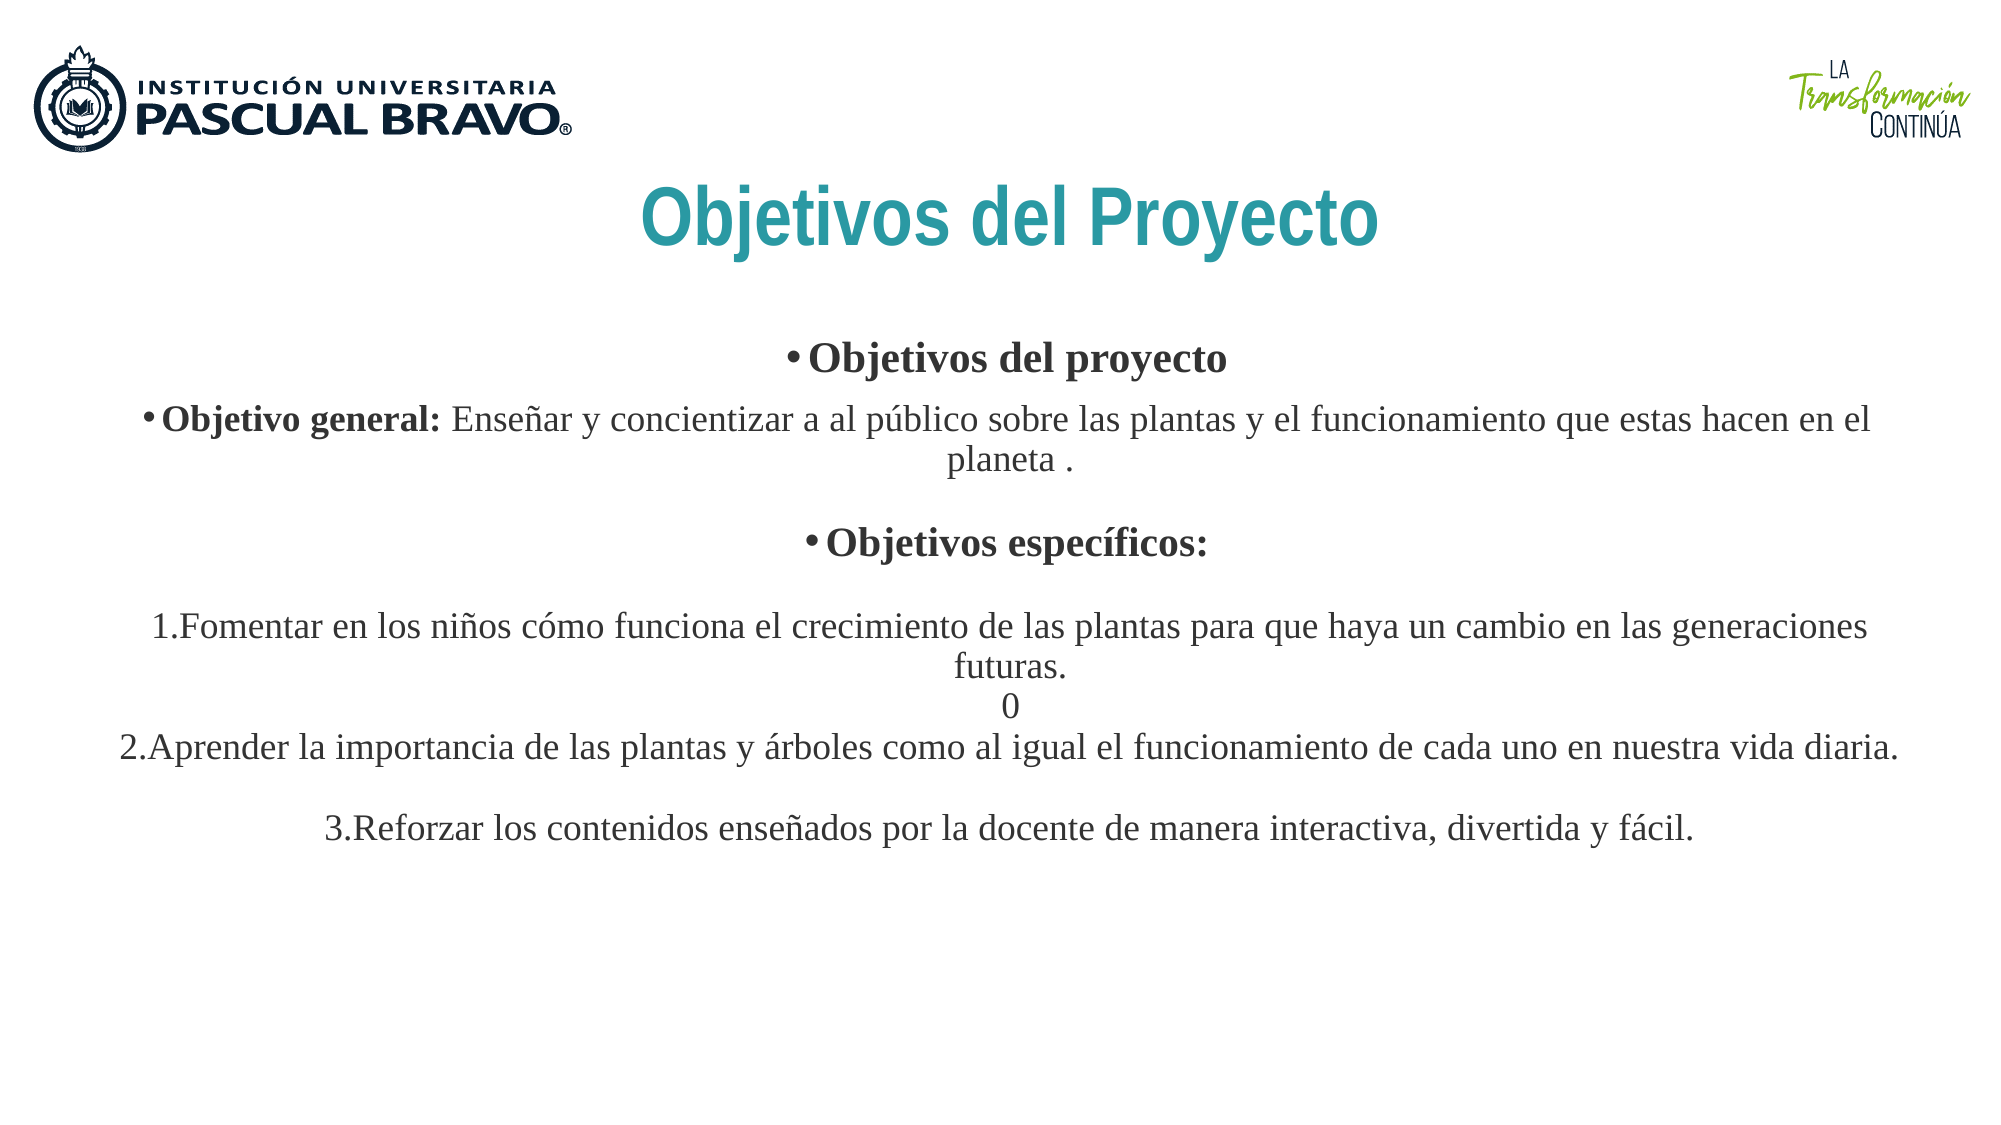

Objetivos del Proyecto
Objetivos del proyecto
Objetivo general: Enseñar y concientizar a al público sobre las plantas y el funcionamiento que estas hacen en el planeta .

Objetivos específicos:

Fomentar en los niños cómo funciona el crecimiento de las plantas para que haya un cambio en las generaciones futuras.
0
2.Aprender la importancia de las plantas y árboles como al igual el funcionamiento de cada uno en nuestra vida diaria.

3.Reforzar los contenidos enseñados por la docente de manera interactiva, divertida y fácil.